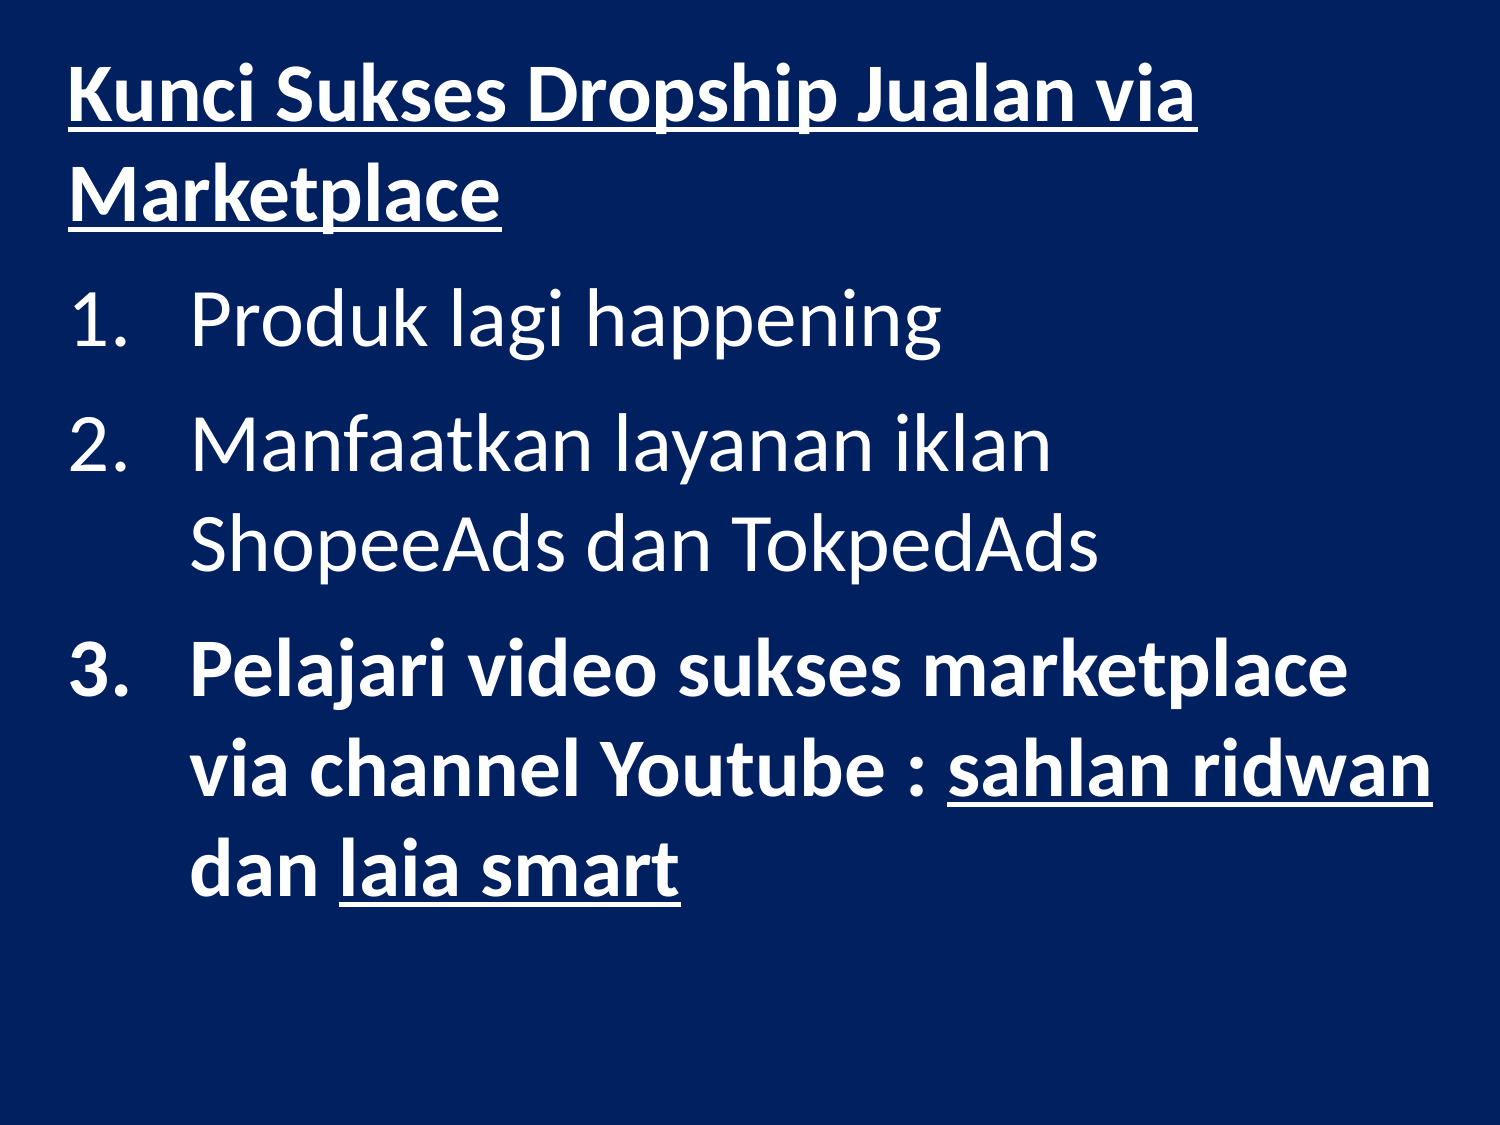

Kunci Sukses Dropship Jualan via Marketplace
Produk lagi happening
Manfaatkan layanan iklan ShopeeAds dan TokpedAds
Pelajari video sukses marketplace via channel Youtube : sahlan ridwan dan laia smart